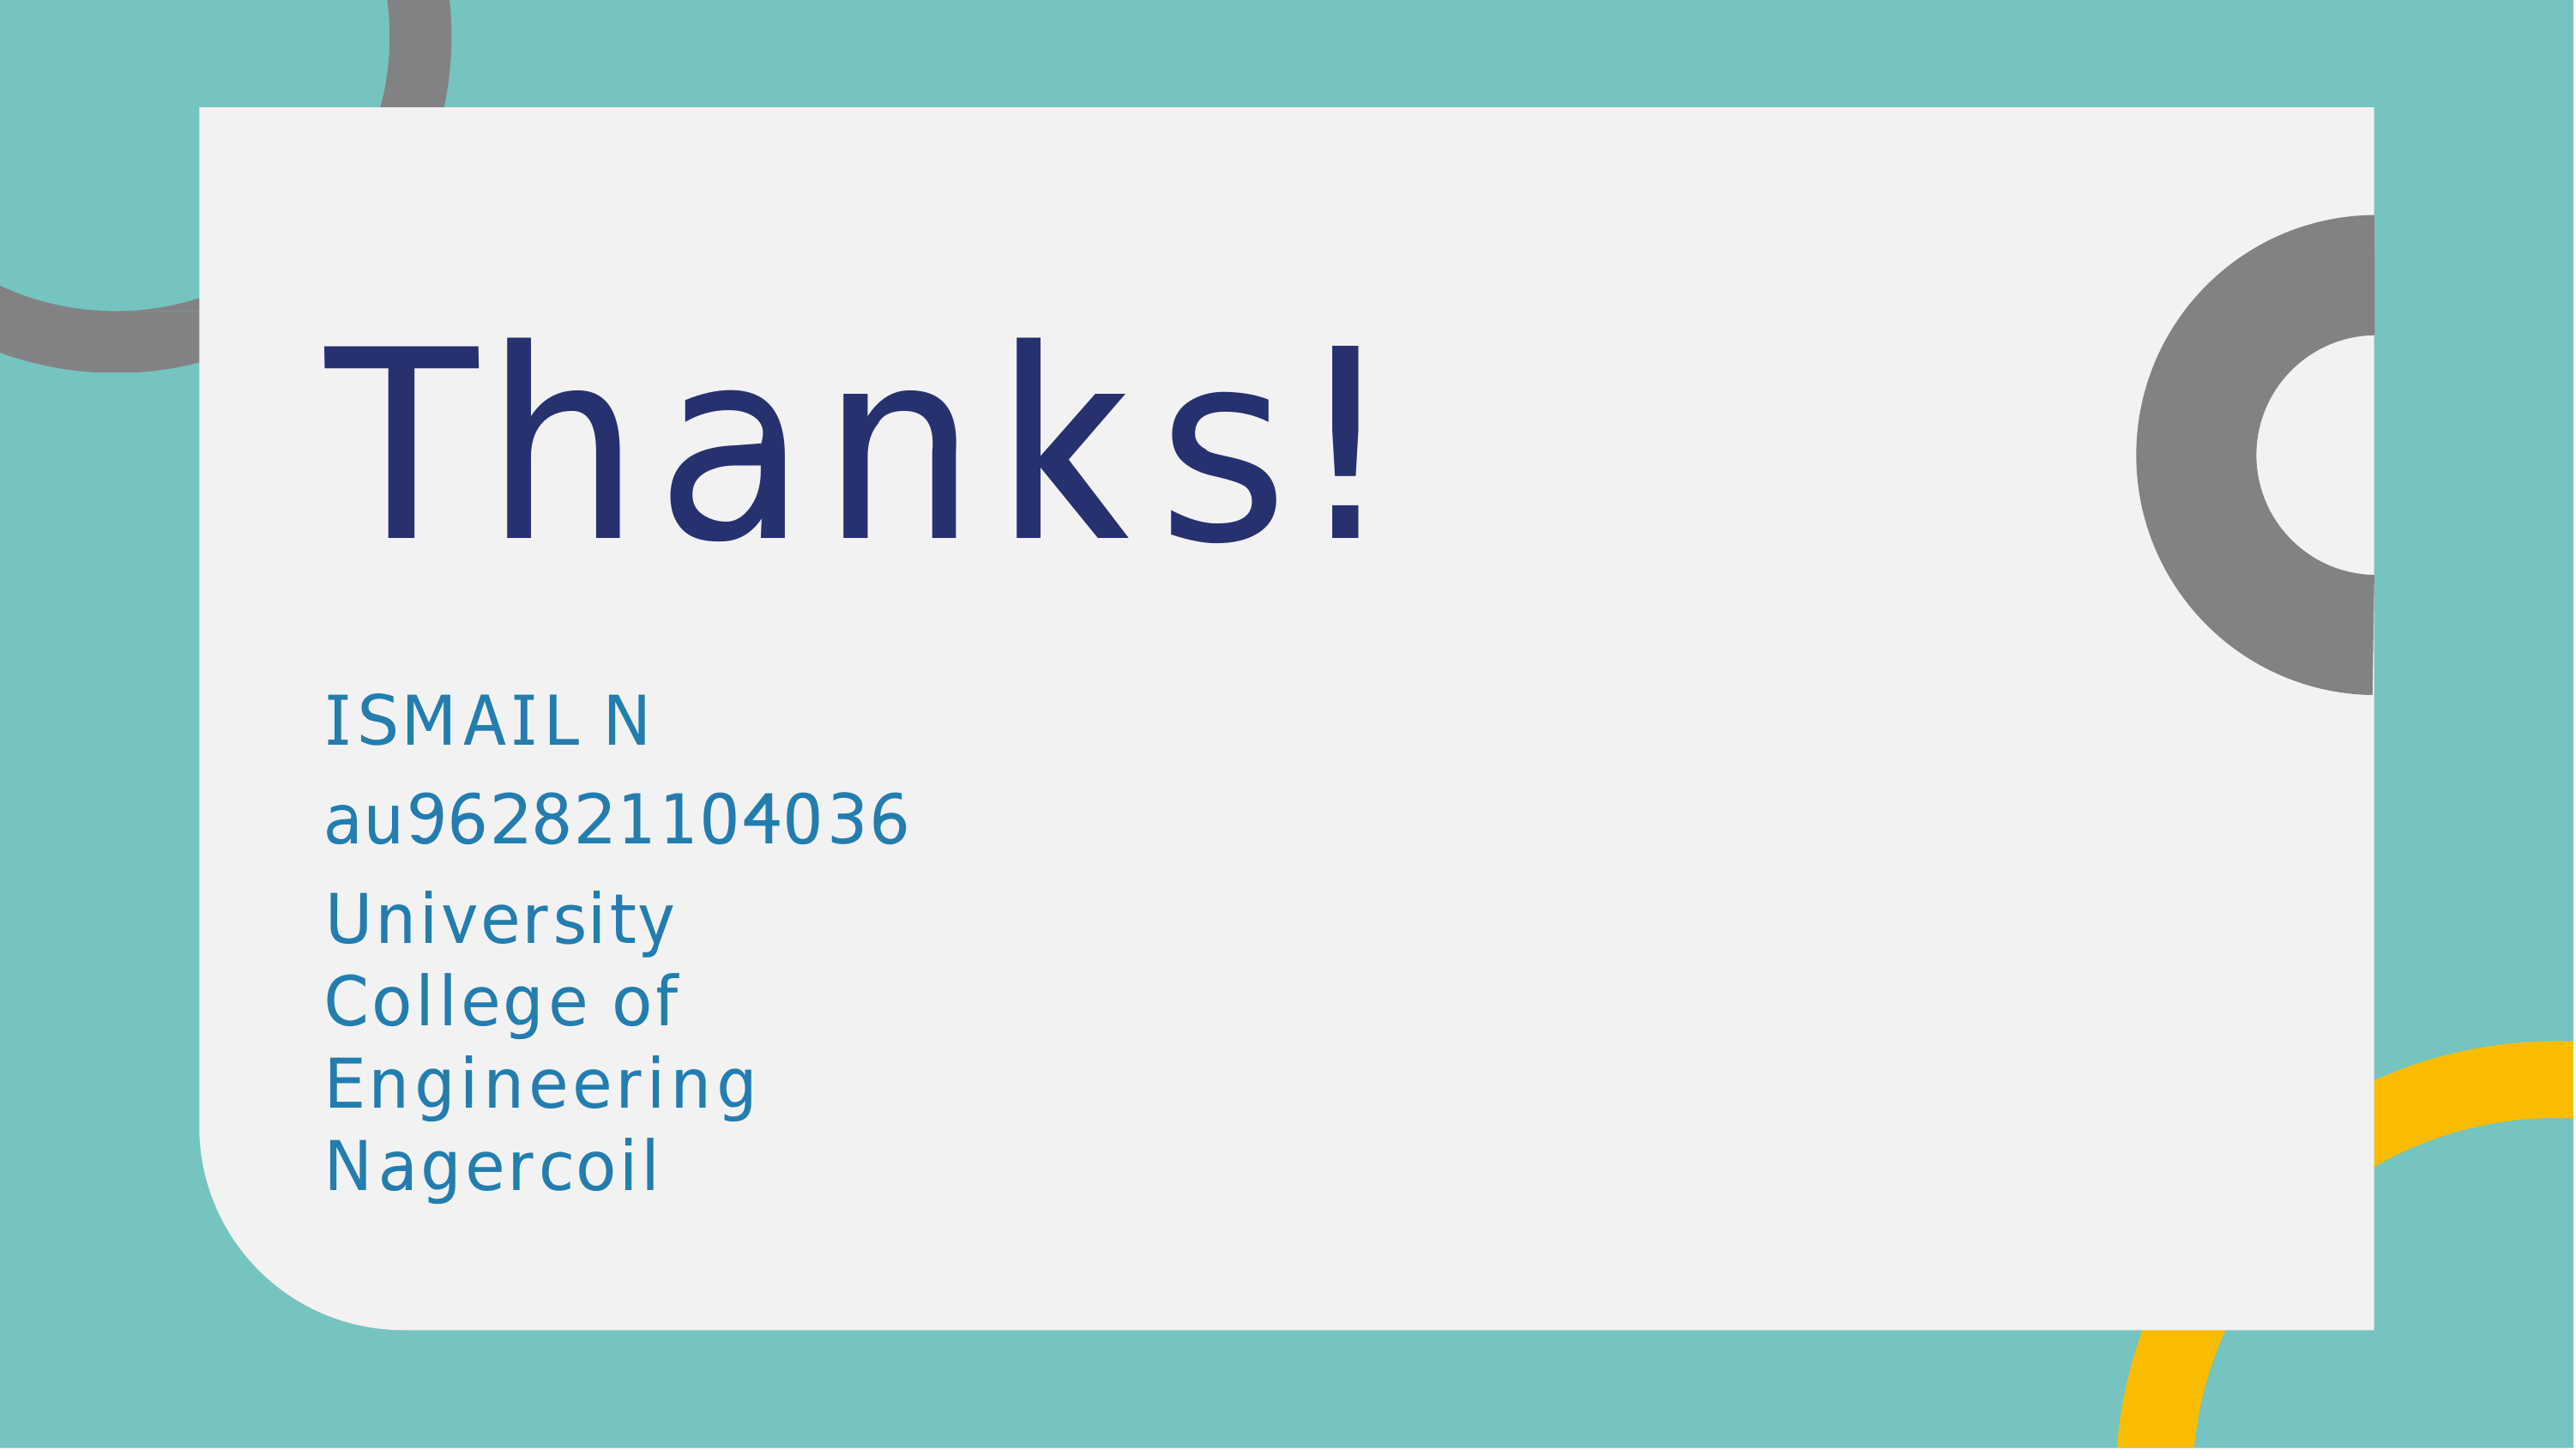

# Thanks!
ISMAIL N au962821104036
University College of Engineering Nagercoil